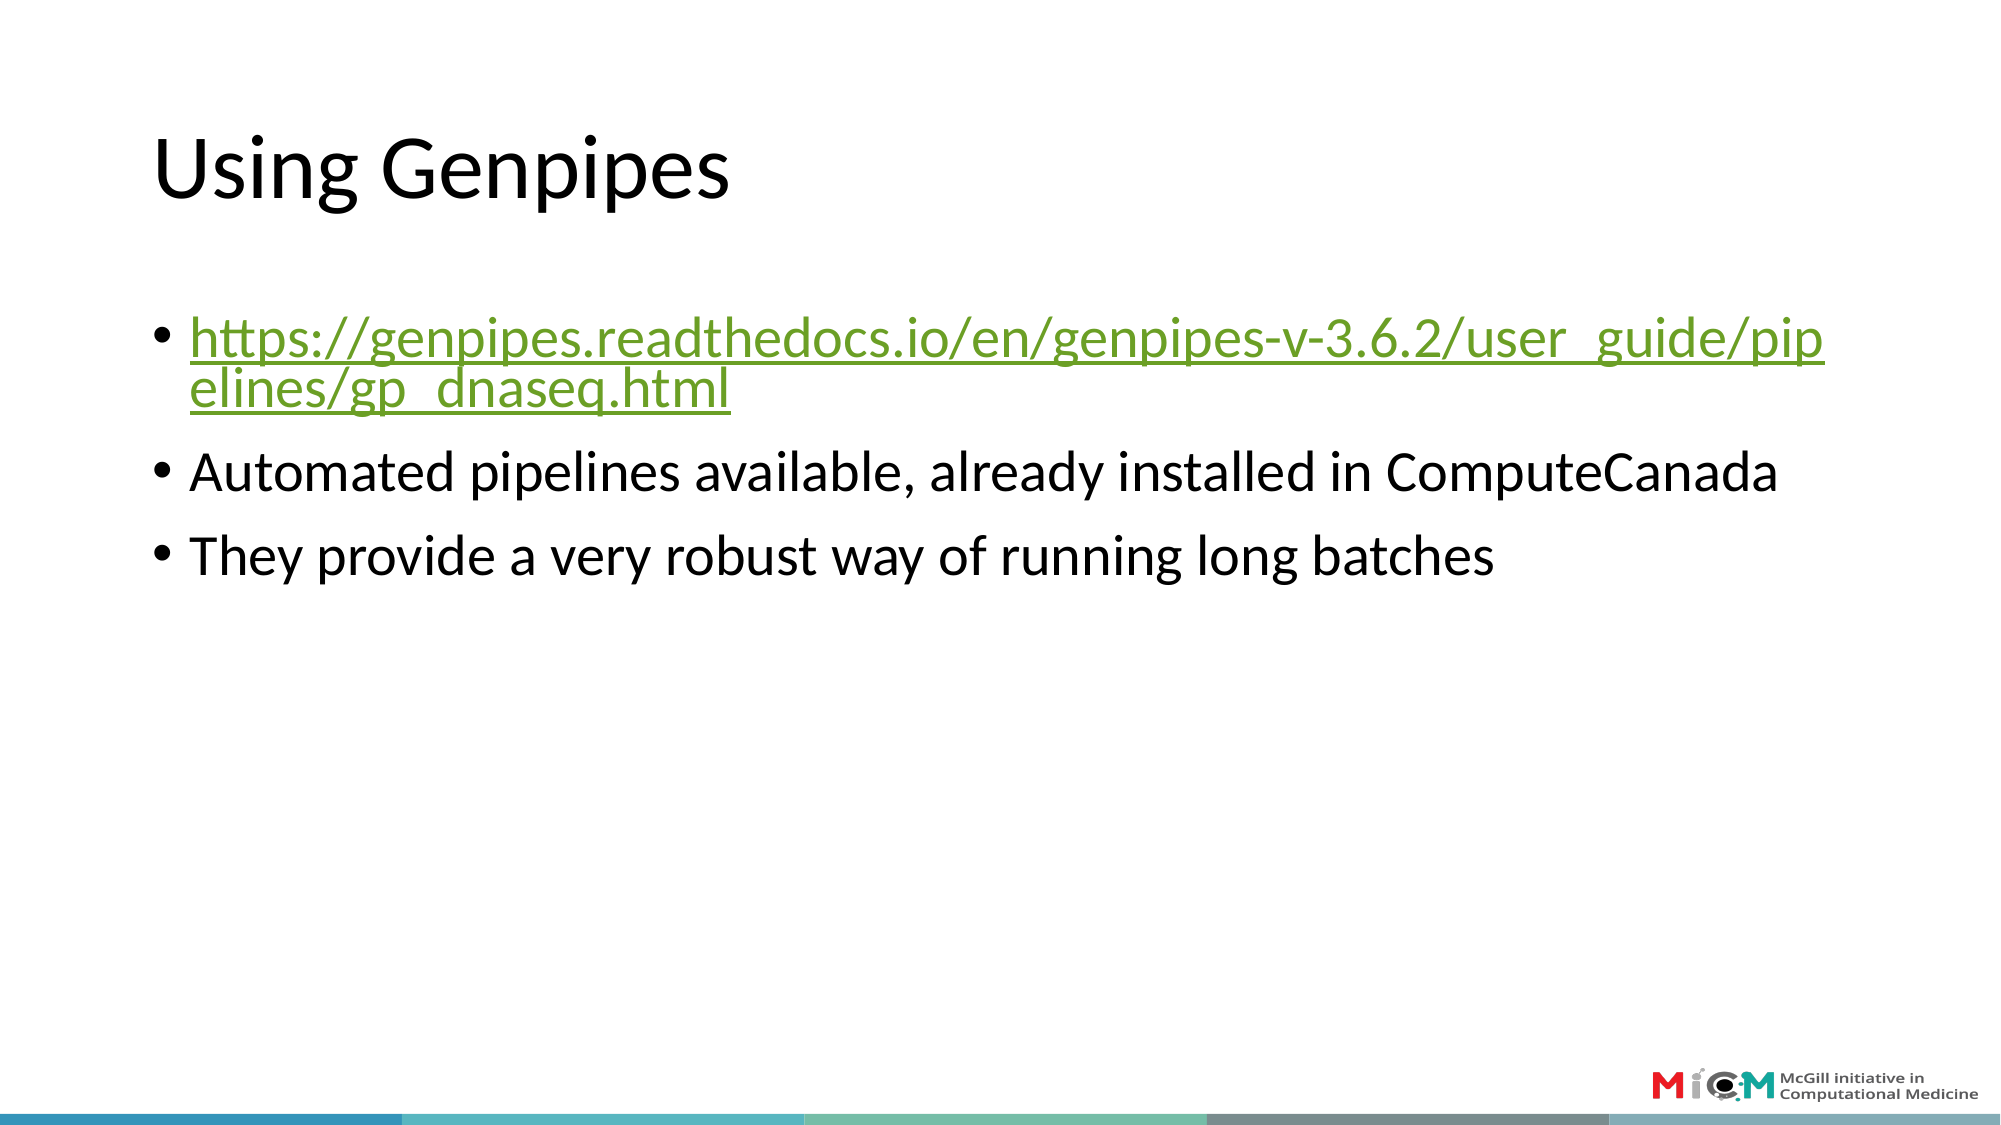

# Using Genpipes
https://genpipes.readthedocs.io/en/genpipes-v-3.6.2/user_guide/pipelines/gp_dnaseq.html
Automated pipelines available, already installed in ComputeCanada
They provide a very robust way of running long batches